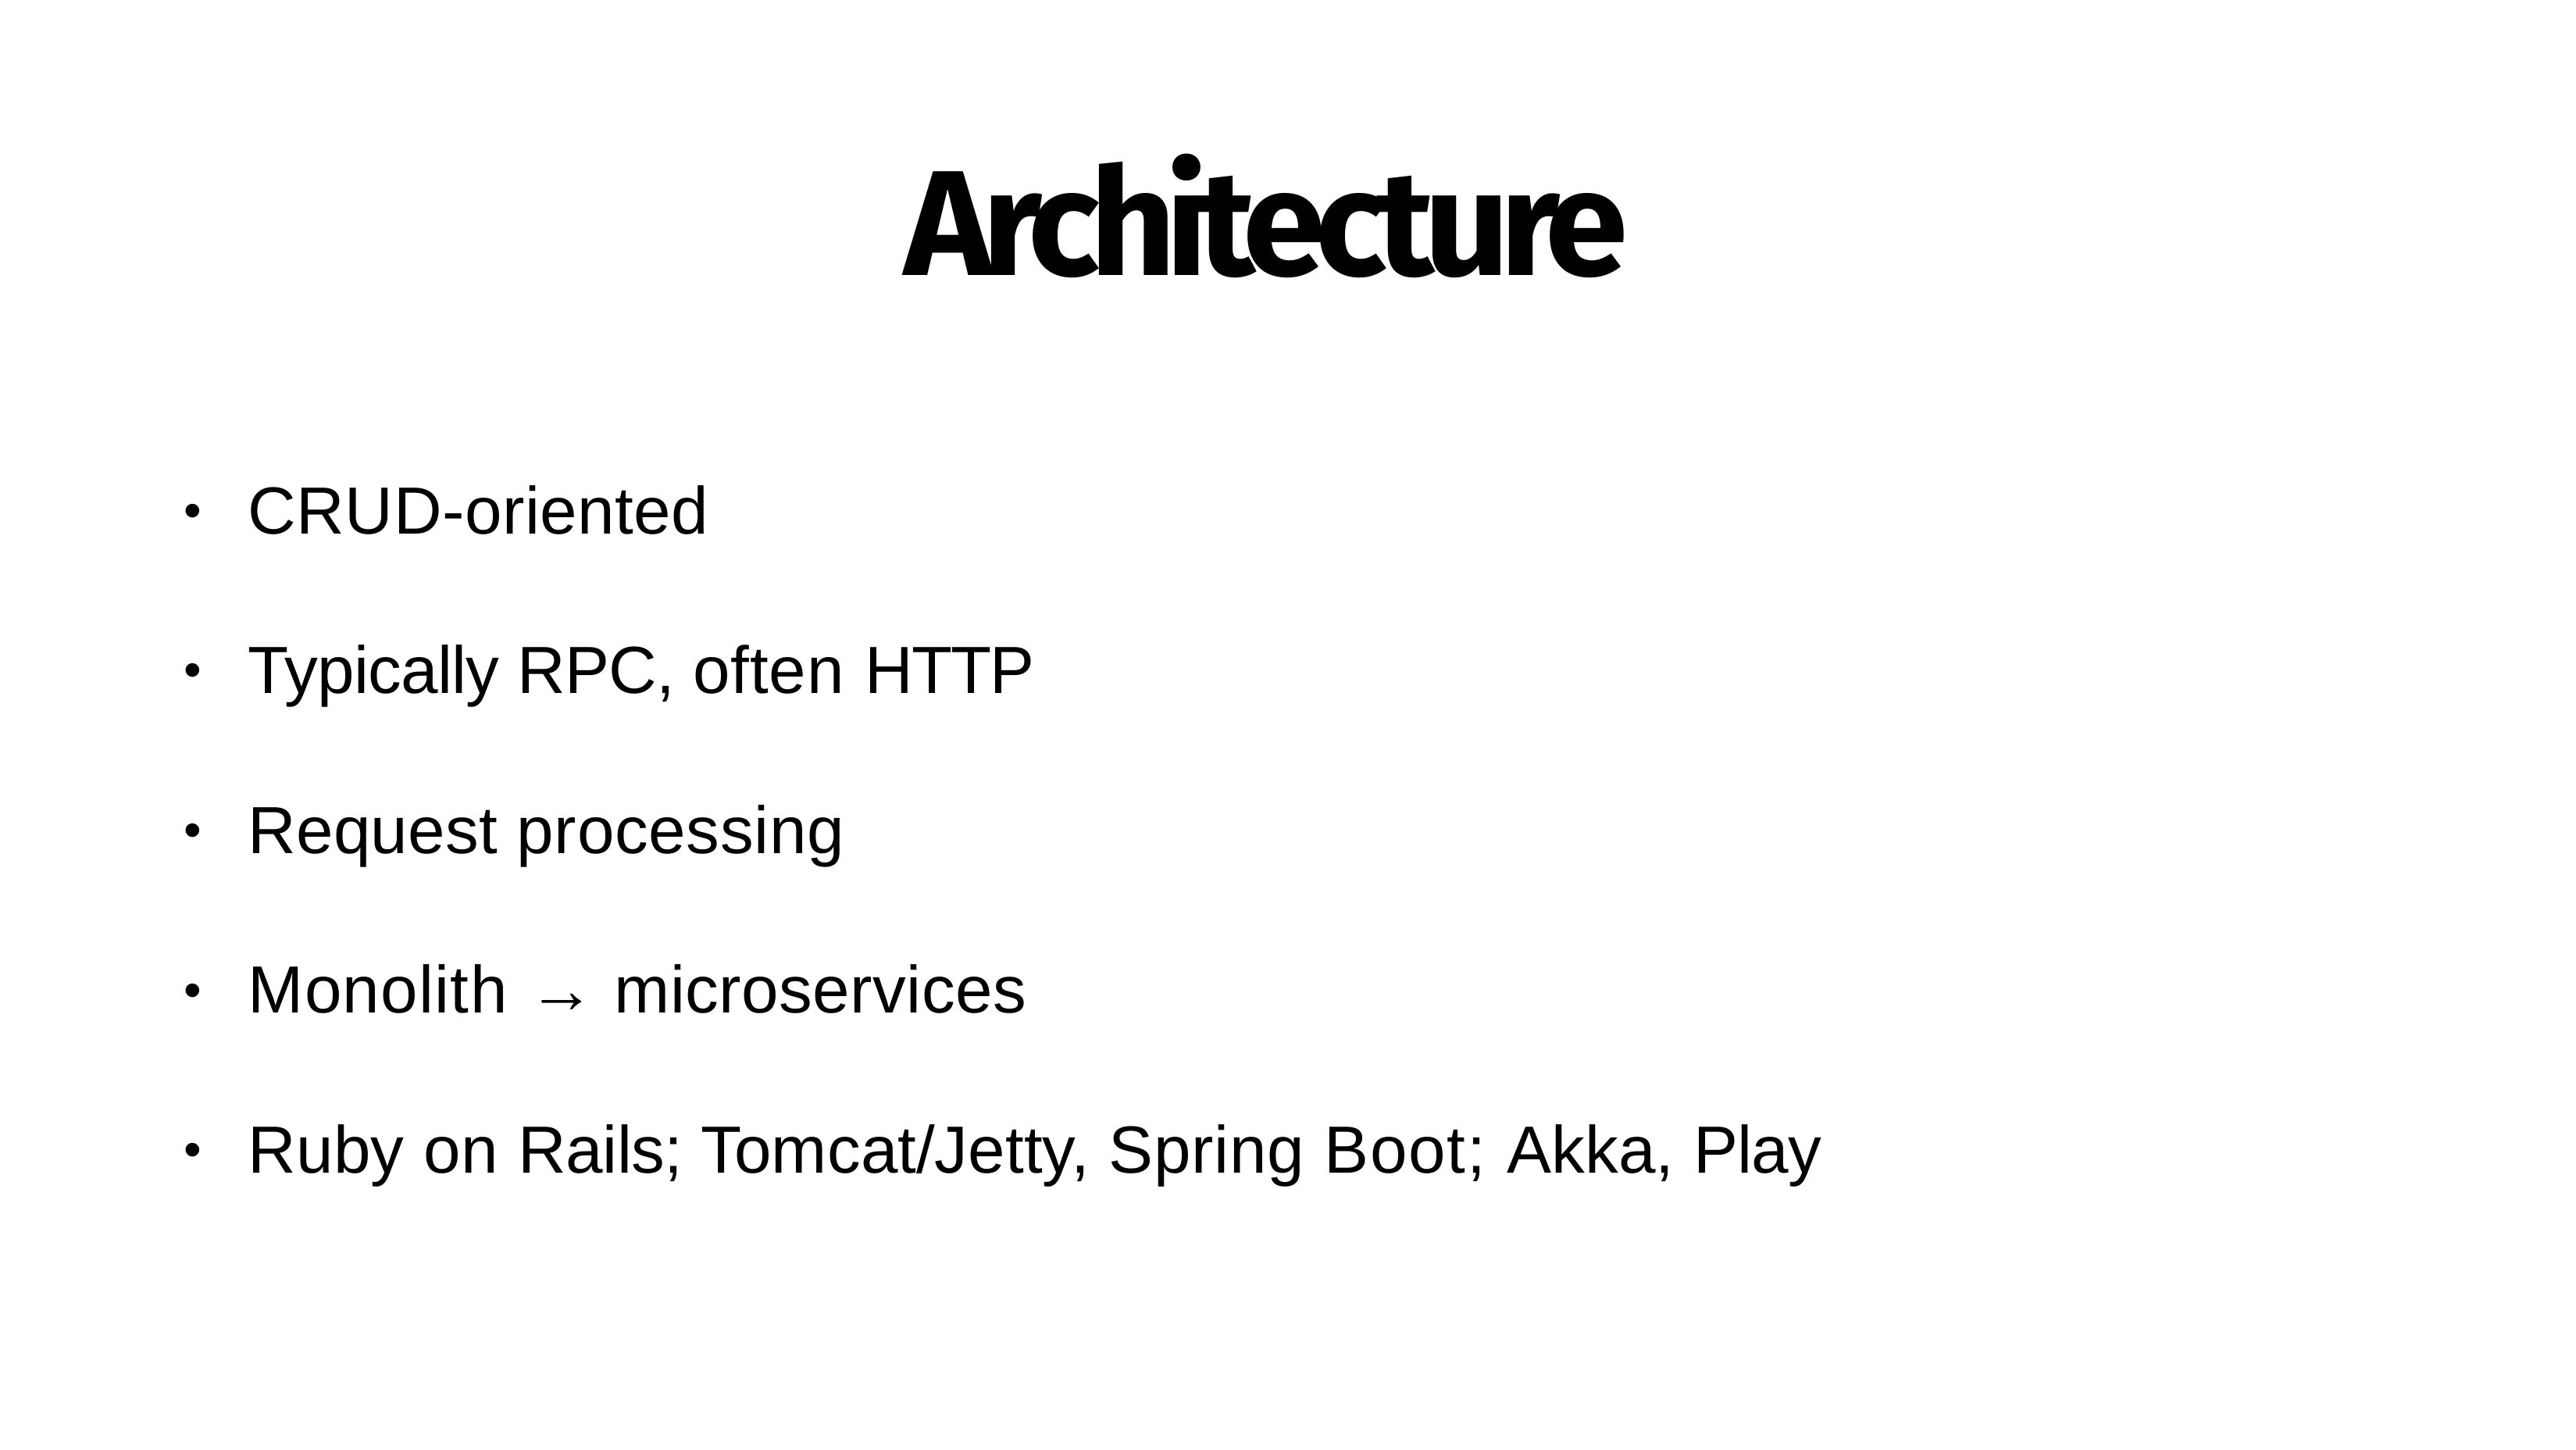

# Architecture
CRUD-oriented
•
Typically RPC, often HTTP
•
Request processing
•
Monolith → microservices
•
Ruby on Rails; Tomcat/Jetty, Spring Boot; Akka, Play
•